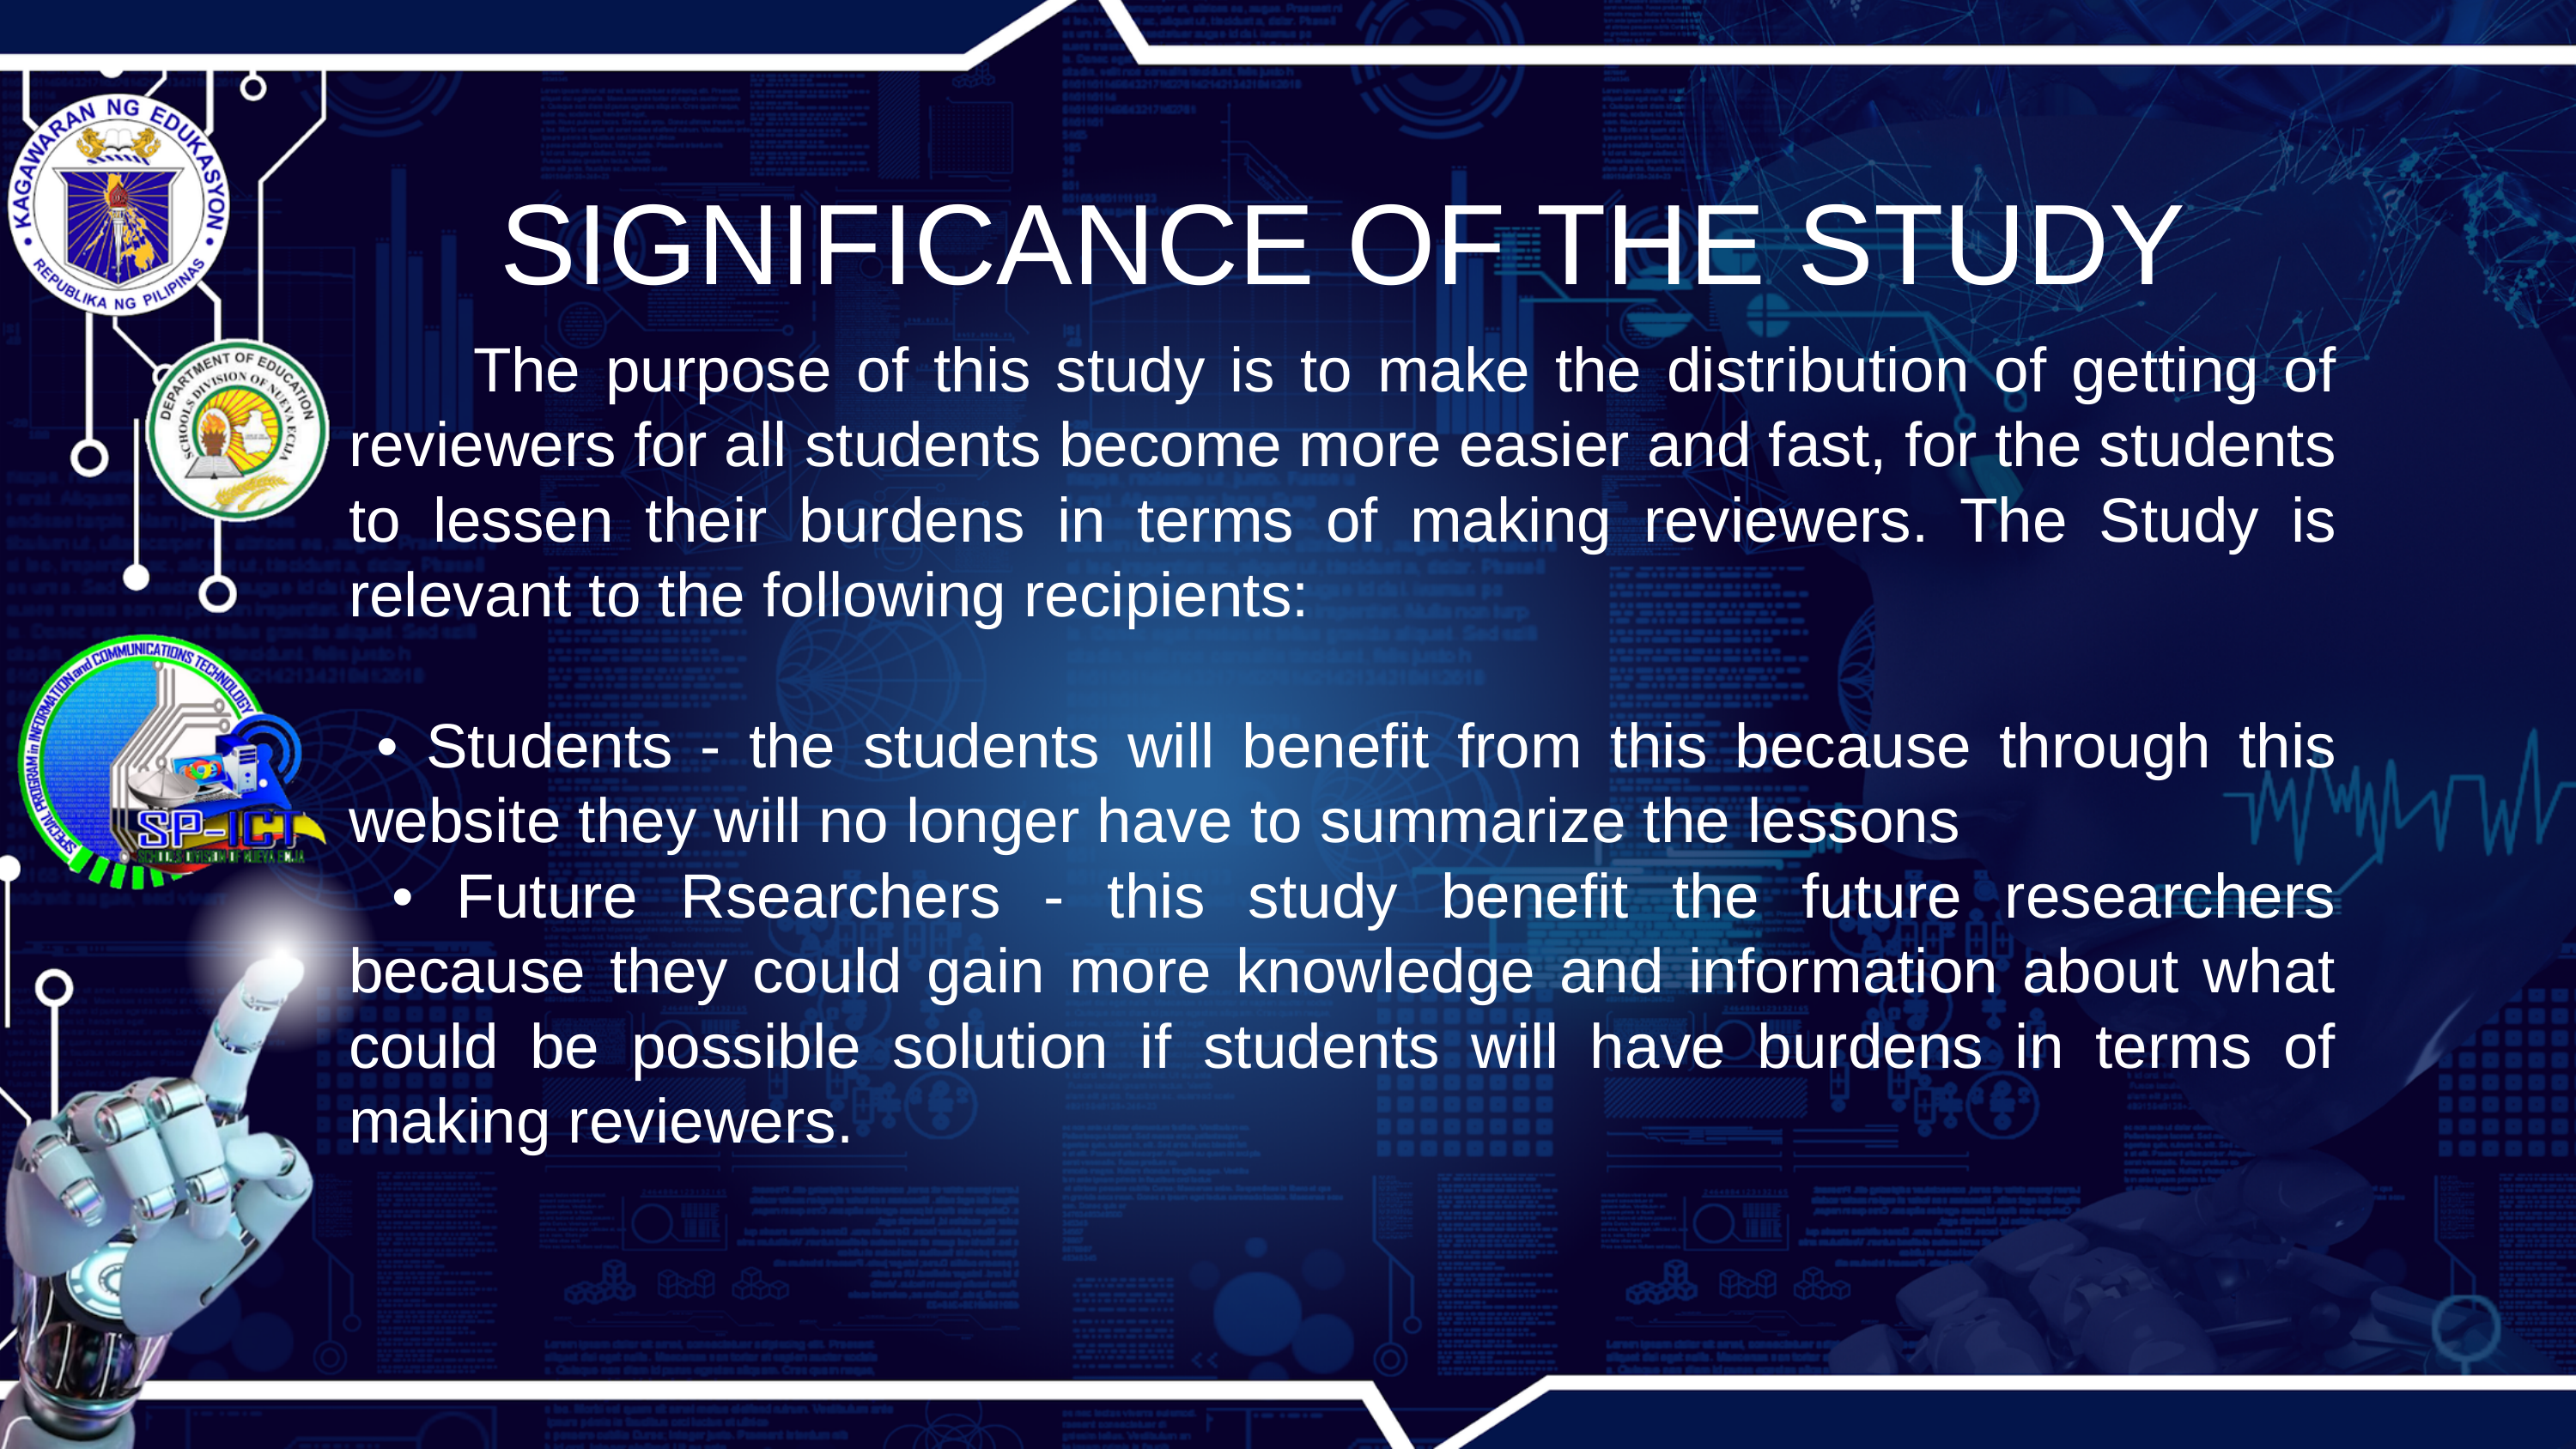

SIGNIFICANCE OF THE STUDY
     The purpose of this study is to make the distribution of getting of reviewers for all students become more easier and fast, for the students to lessen their burdens in terms of making reviewers. The Study is relevant to the following recipients:

 • Students - the students will benefit from this because through this website they will no longer have to summarize the lessons
 • Future Rsearchers - this study benefit the future researchers because they could gain more knowledge and information about what could be possible solution if students will have burdens in terms of making reviewers.